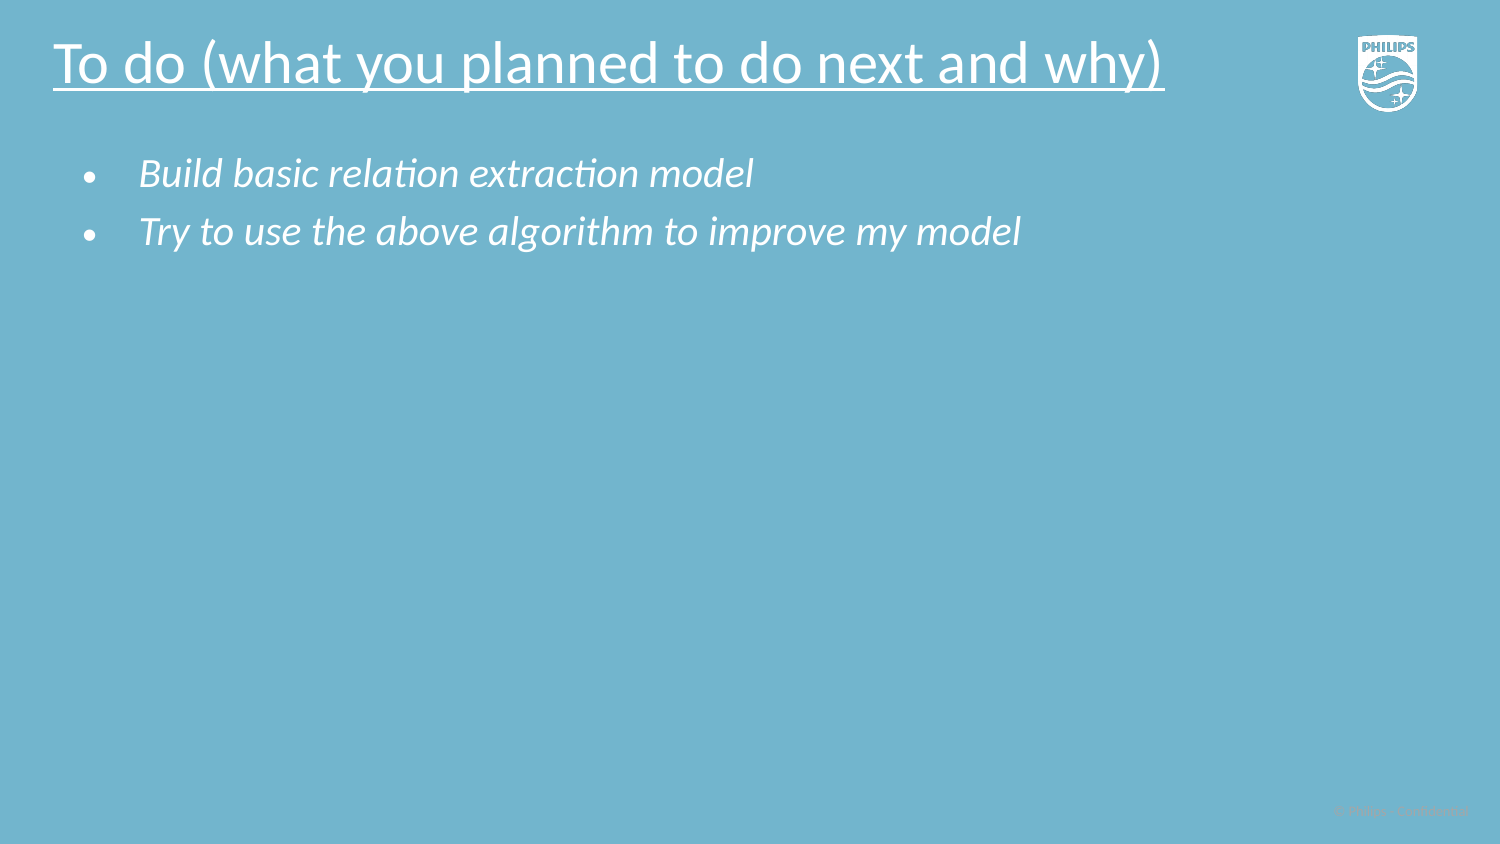

To do (what you planned to do next and why)
Build basic relation extraction model
Try to use the above algorithm to improve my model